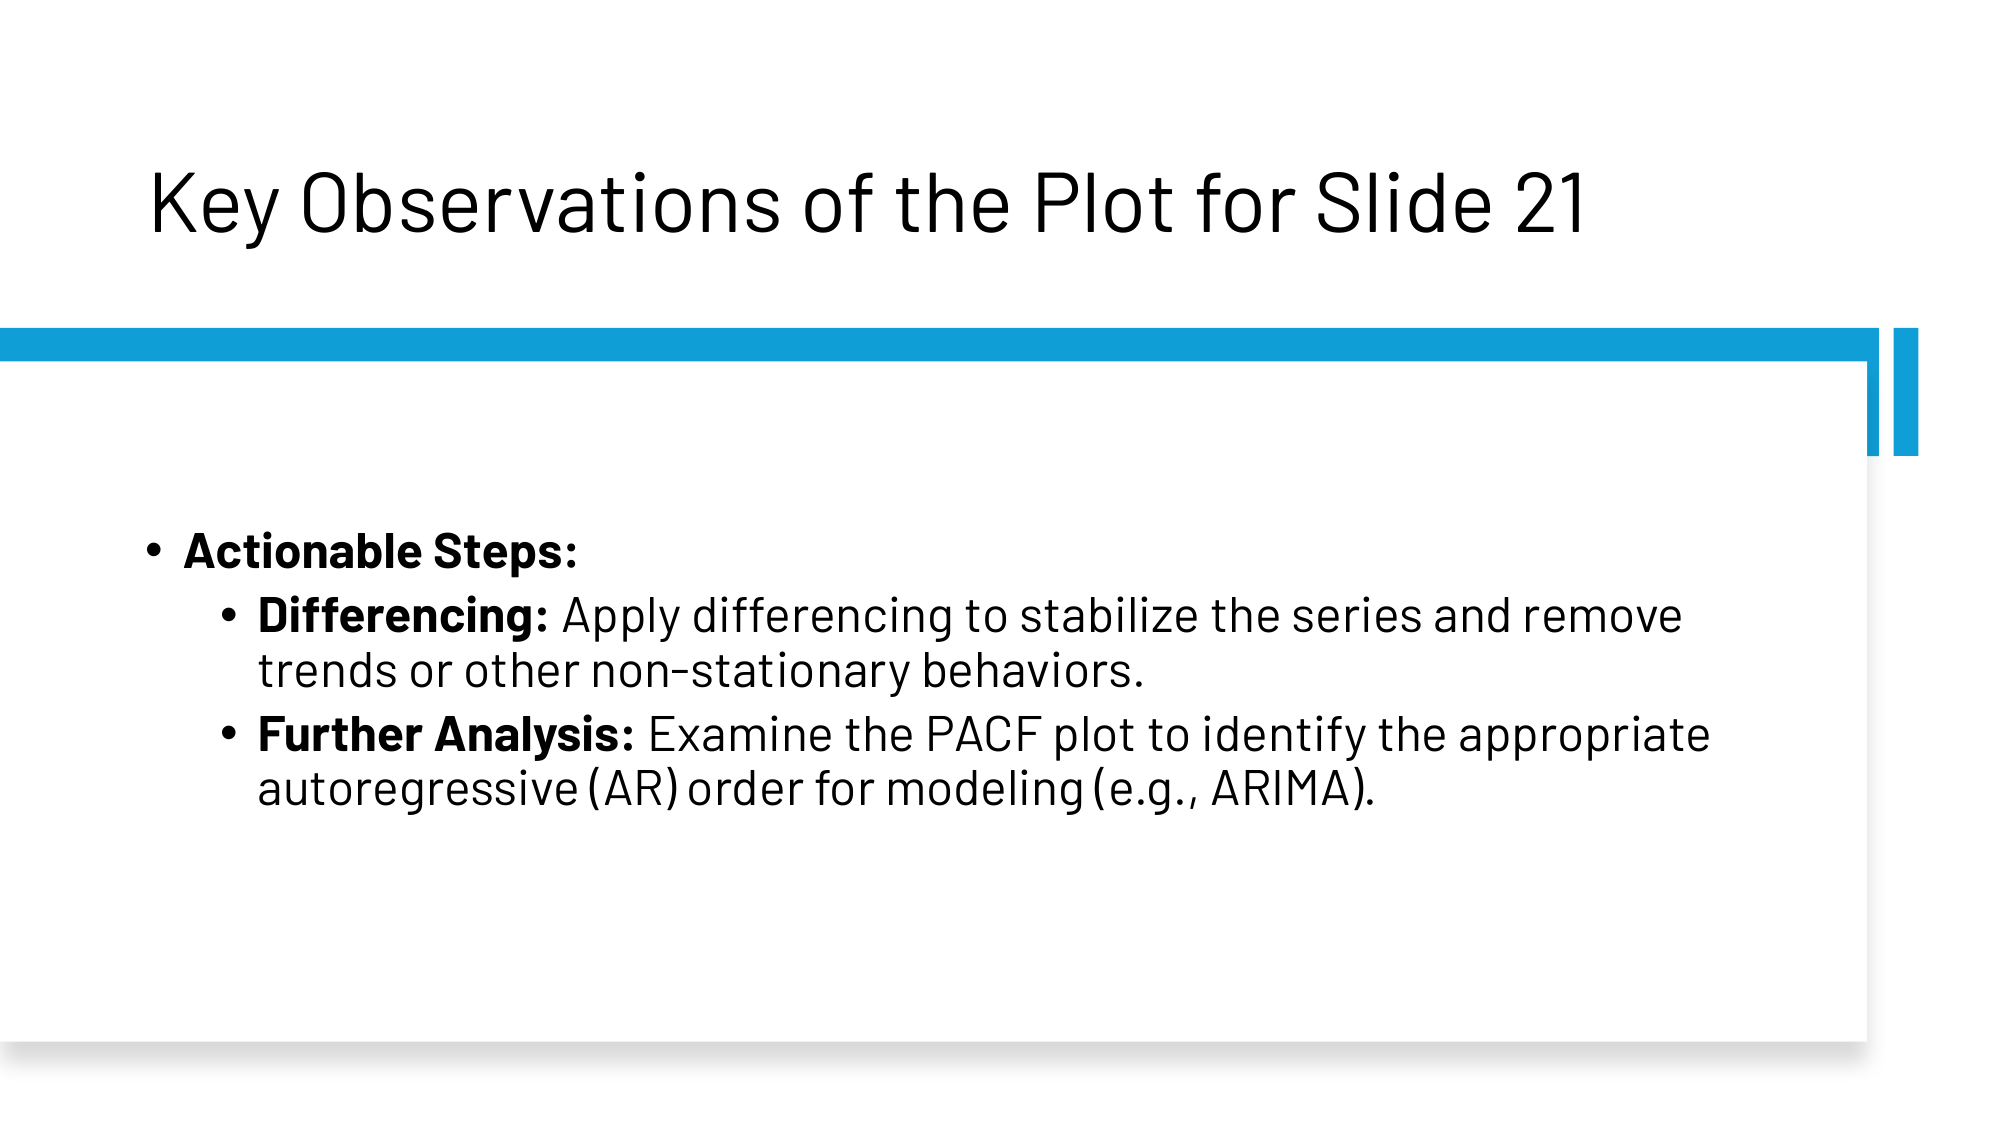

# Key Observations of the Plot for Slide 21

Actionable Steps:
Differencing: Apply differencing to stabilize the series and remove trends or other non-stationary behaviors.
Further Analysis: Examine the PACF plot to identify the appropriate autoregressive (AR) order for modeling (e.g., ARIMA).